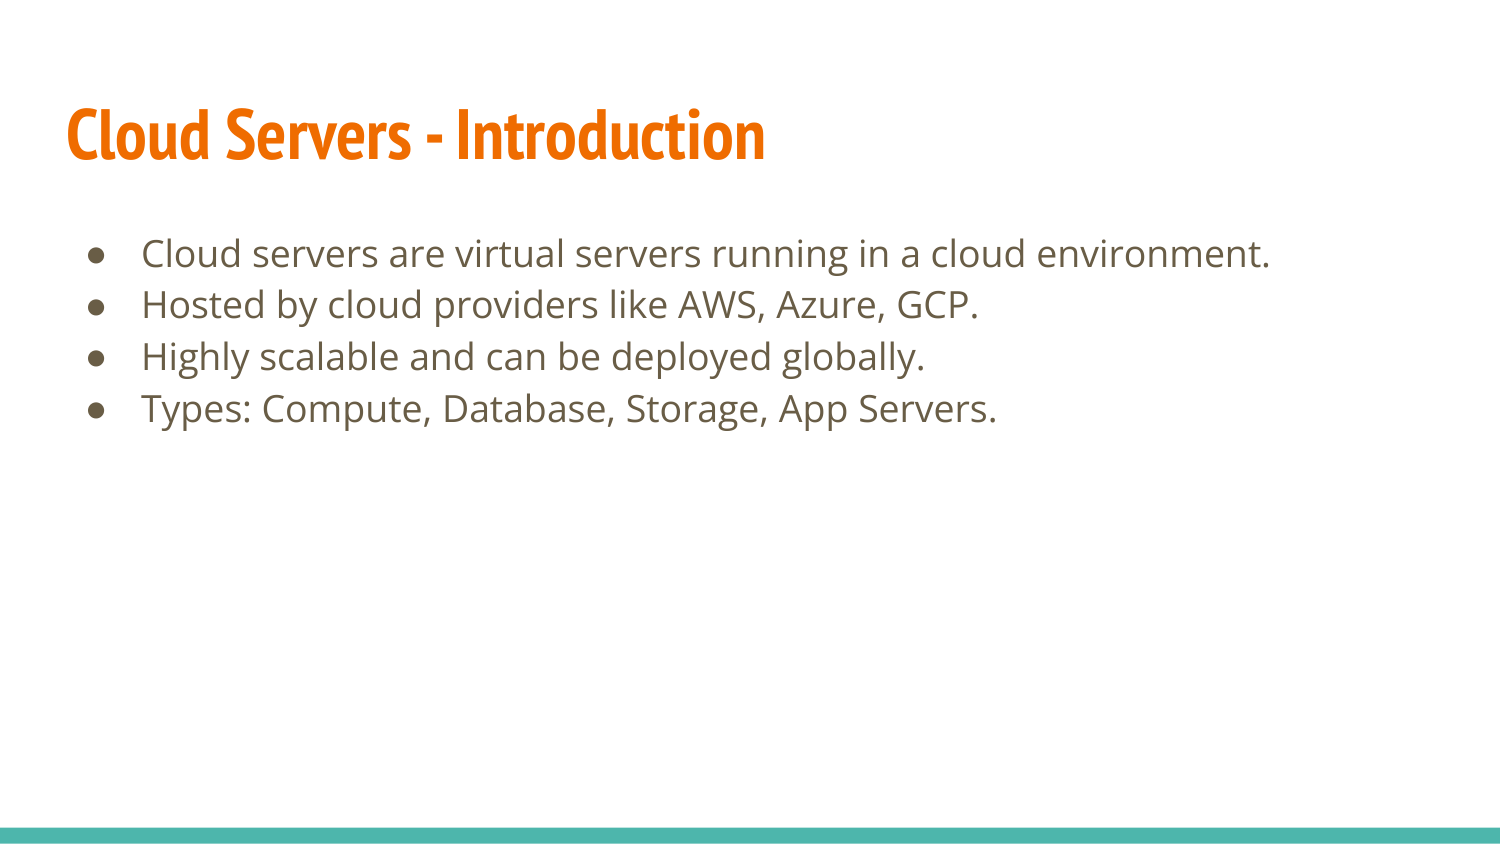

# Cloud Servers - Introduction
Cloud servers are virtual servers running in a cloud environment.
Hosted by cloud providers like AWS, Azure, GCP.
Highly scalable and can be deployed globally.
Types: Compute, Database, Storage, App Servers.